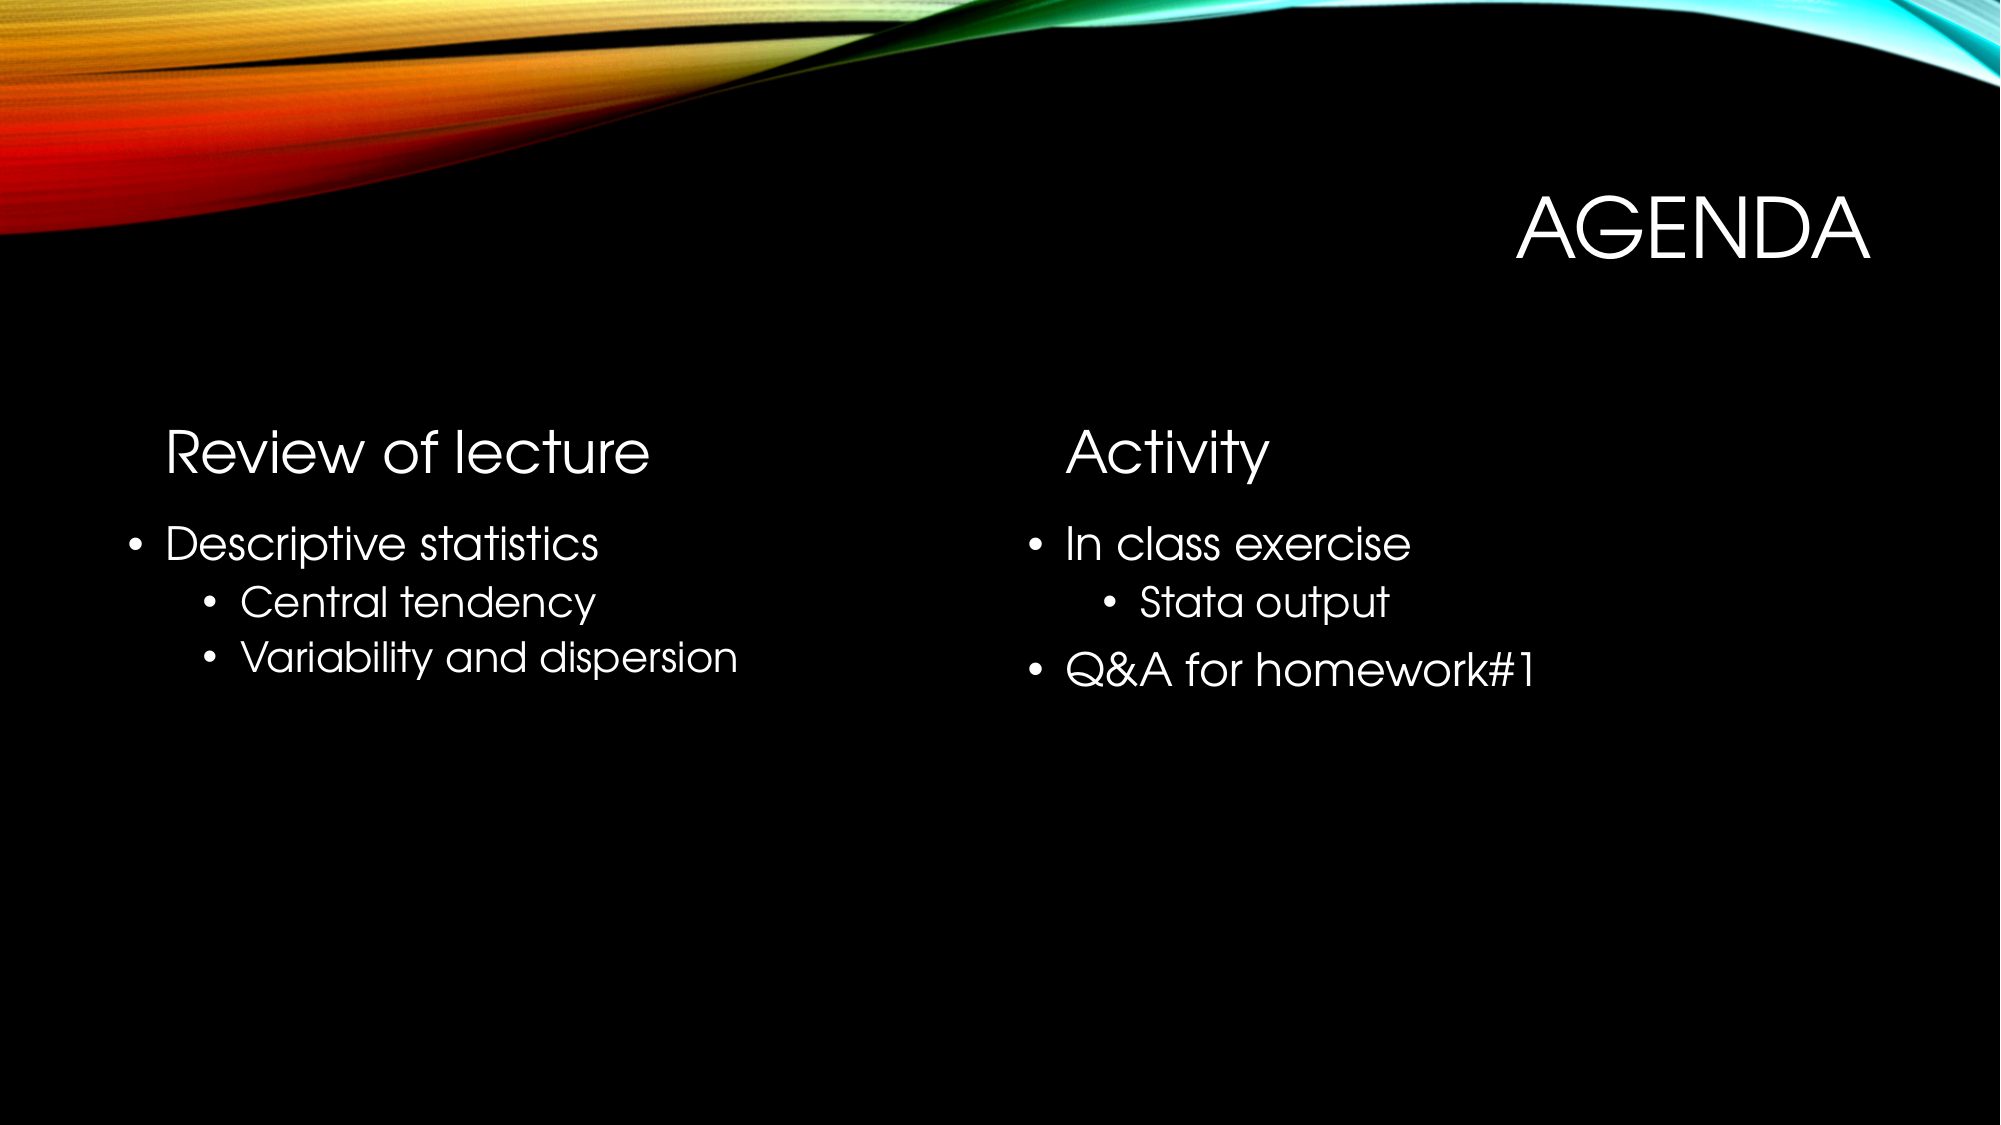

# agenda
Review of lecture
Activity
Descriptive statistics
Central tendency
Variability and dispersion
In class exercise
Stata output
Q&A for homework#1